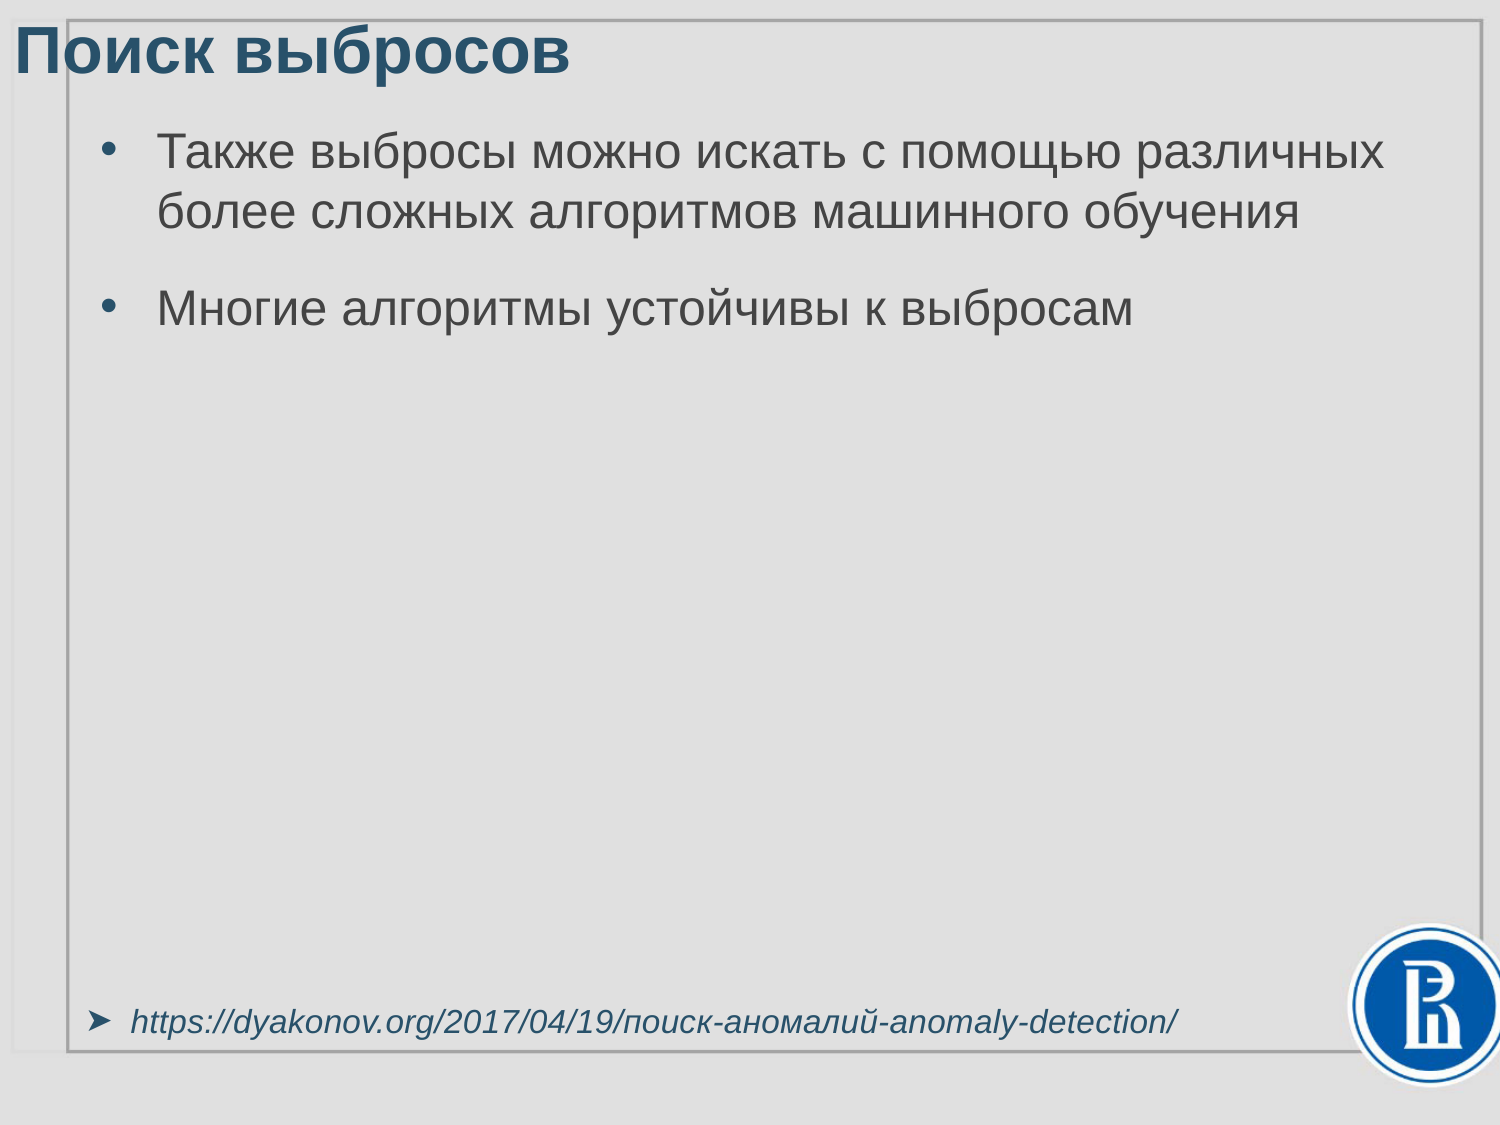

Поиск выбросов
Также выбросы можно искать с помощью различных более сложных алгоритмов машинного обучения
Многие алгоритмы устойчивы к выбросам
https://dyakonov.org/2017/04/19/поиск-аномалий-anomaly-detection/